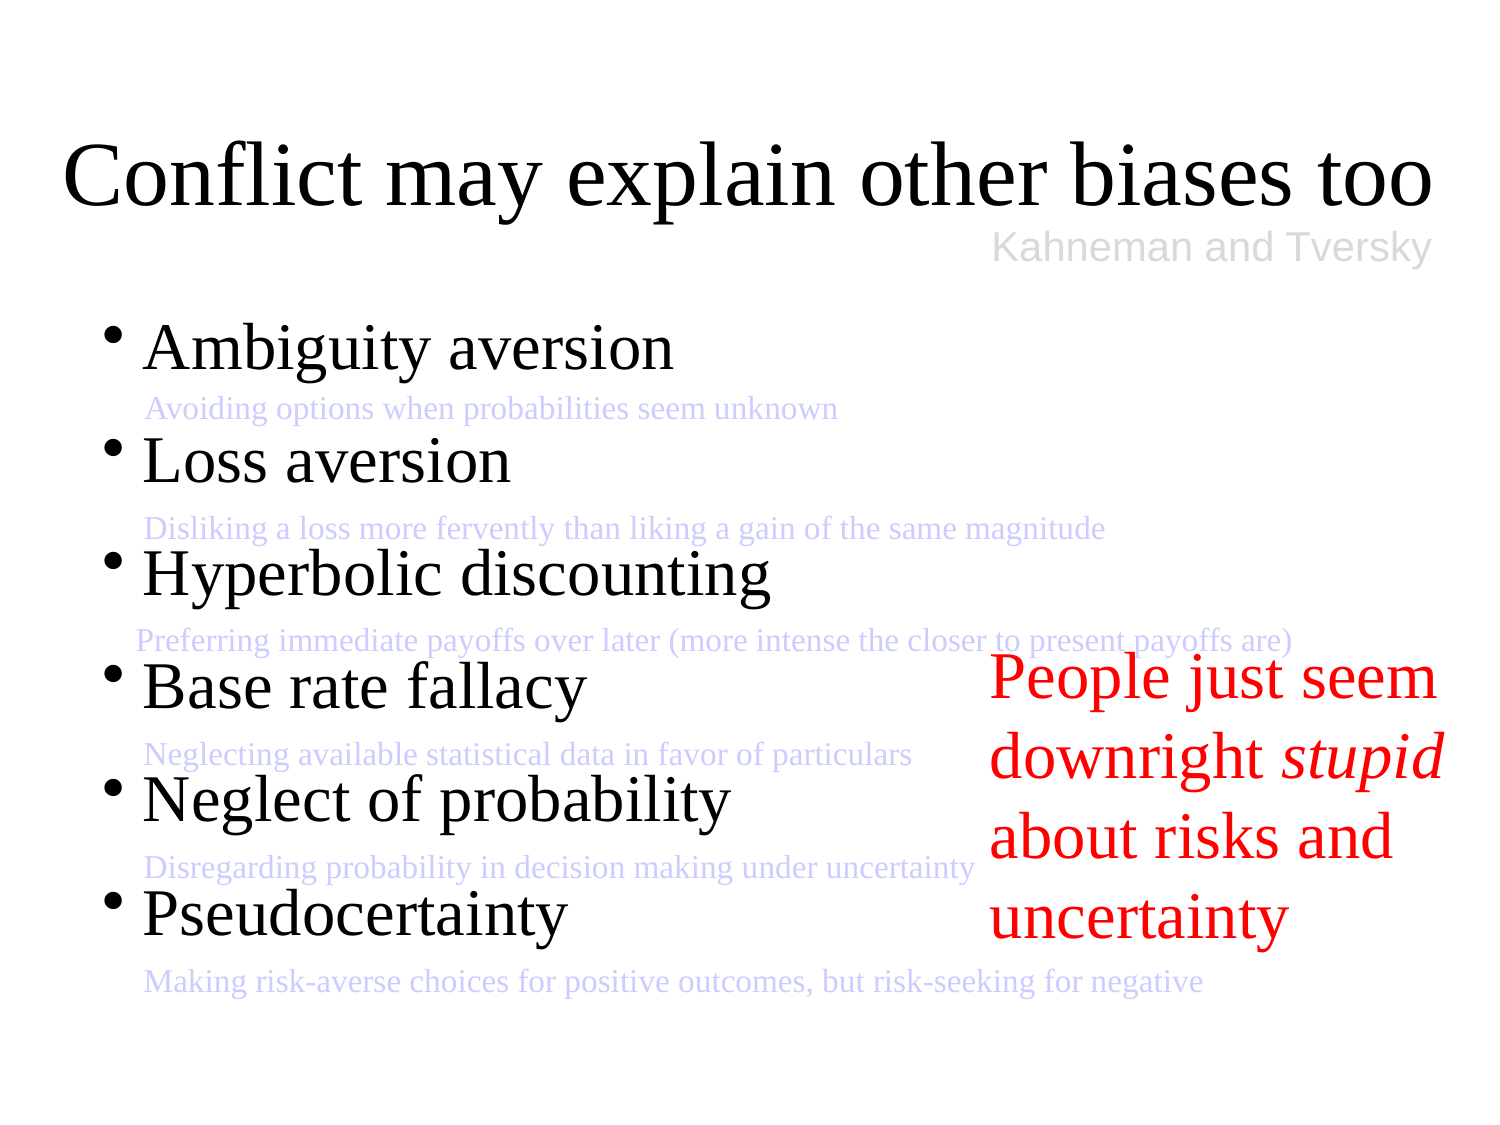

# Conflict may explain other biases too
Kahneman and Tversky
Clustering illusion
	Seeing patterns in noise
Gambler's fallacy
	Thinking future probabilities are altered by past events, e.g., P(head | 4 tails)
Framing
	Drawing different conclusions based on how data are presented
Regression toward the mean
	Expecting extreme performance to continue
Ludic fallacy
	Believing that chance in life is like chance in games
Primacy
	Weighting initial events more than subsequent events
Recency
	Weighting recent events more than earlier events
 Ambiguity aversion
   Avoiding options when probabilities seem unknown
 Loss aversion
     Disliking a loss more fervently than liking a gain of the same magnitude
 Hyperbolic discounting
    Preferring immediate payoffs over later (more intense the closer to present payoffs are)
 Base rate fallacy
     Neglecting available statistical data in favor of particulars
 Neglect of probability
     Disregarding probability in decision making under uncertainty
 Pseudocertainty
     Making risk-averse choices for positive outcomes, but risk-seeking for negative
People just seem downright stupid about risks and uncertainty
http://en.wikipedia.org/wiki/Cognitive_bias
Ambiguity aversion: avoiding options when probabilities seem unknown
Anchoring: relying too heavily on a past reference or one piece of information
Availability heuristic: estimating likelihood by how easy it is to remember
Base rate fallacy: neglecting available statistical data in favor of particulars
Clustering illusion: seeing patterns in noise
Conjunction fallacy: assuming that specific conditions are more probable than general ones
Gambler's fallacy: thinking future probabilities are altered by past events, e.g., P(head | 4 tails)
Framing: drawing different conclusions based on how data are presented
Hyperbolic discounting: strong preference for more immediate payoffs relative to later payoffs, where the tendency increases the closer to the present both payoffs are
Loss aversion: disliking a loss more fervently than liking a gain of the same magnitude
Ludic fallacy: belief that chance in life is like chance in games
Neglect of probability: disregarding probability in decision making under uncertainty
Overconfidence effect: excessive confidence in one’s own predictions
Primacy: weighting initial events more than subsequent events
Pseudocertainty: making risk-averse choices if the expected outcome is positive, but risk-seeking choices to avoid negative outcomes
Recency: weighting recent events more than earlier events
Regression toward the mean: expecting extreme performance to continue
Zero-risk bias: preferring to reduce a small risk to zero over a greater reduction in a larger risk
Probability misperception
	Overestimating chance of rare outcomes, understating chances of common ones
Conjunction fallacy
	Assuming that specific conditions are more probable than general ones
Pseudocertainty
	Making risk-averse choices for positive outcomes, but risk-seeking for negative
Overconfidence
	Excessive confidence in one’s own predictions
Zero risk bias
	Preferring to reduce a small risk to zero over a greater reduction in a larger risk
Anchoring
	Relying too heavily on a past reference or one piece of information